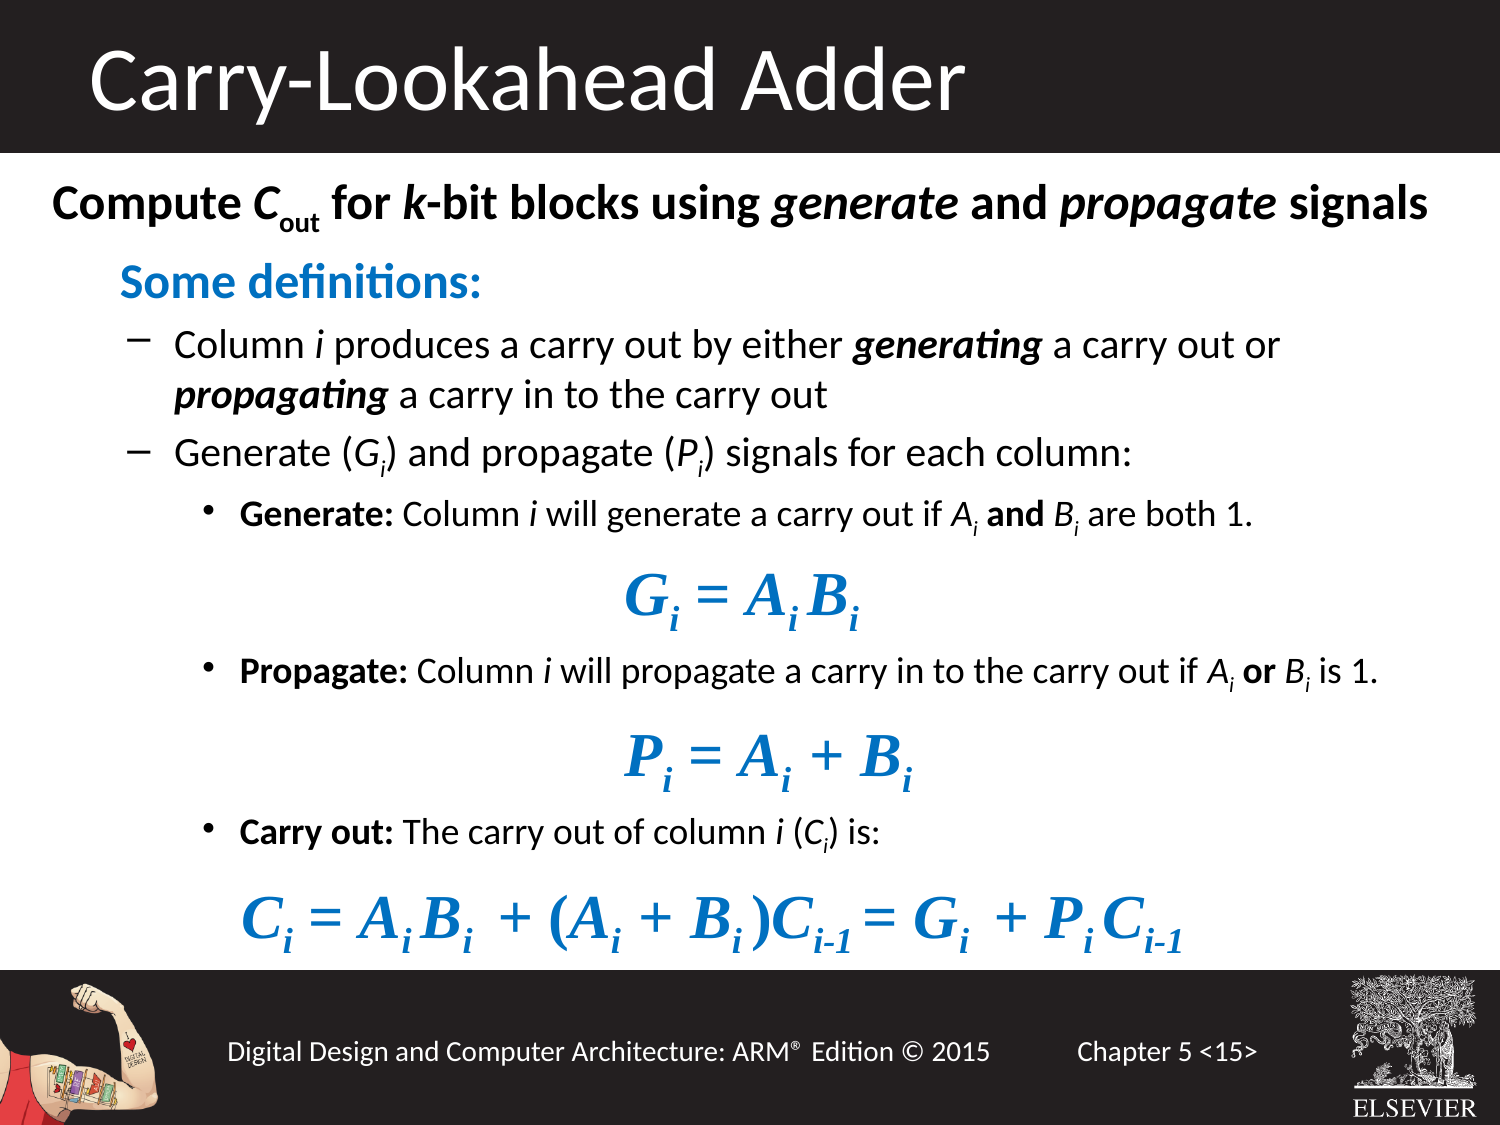

Carry-Lookahead Adder
Compute Cout for k-bit blocks using generate and propagate signals
      Some definitions:
Column i produces a carry out by either generating a carry out or propagating a carry in to the carry out
Generate (Gi) and propagate (Pi) signals for each column:
Generate: Column i will generate a carry out if Ai and Bi are both 1.
				Gi = Ai Bi
Propagate: Column i will propagate a carry in to the carry out if Ai or Bi is 1.
				Pi = Ai  + Bi
Carry out: The carry out of column i (Ci) is:
	    Ci = Ai Bi  + (Ai  + Bi )Ci-1 = Gi  + Pi Ci-1